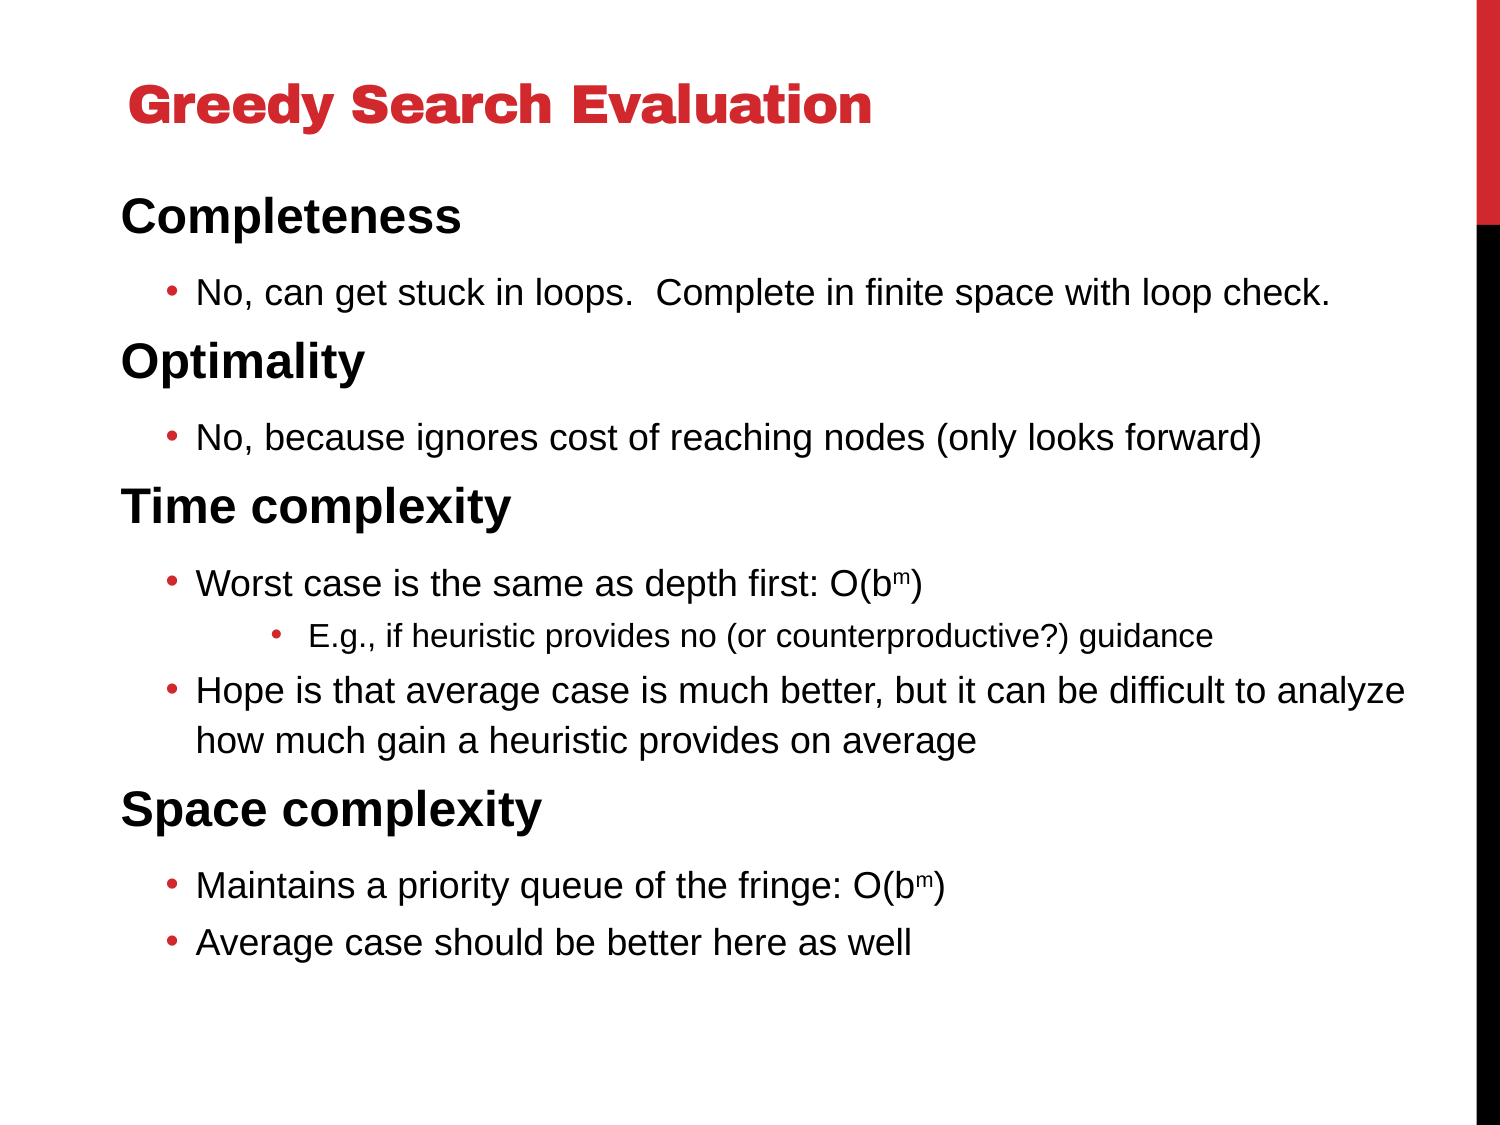

# Greedy Search Evaluation
Completeness
No, can get stuck in loops.  Complete in finite space with loop check.
Optimality
No, because ignores cost of reaching nodes (only looks forward)
Time complexity
Worst case is the same as depth first: O(bm)
E.g., if heuristic provides no (or counterproductive?) guidance
Hope is that average case is much better, but it can be difficult to analyze how much gain a heuristic provides on average
Space complexity
Maintains a priority queue of the fringe: O(bm)
Average case should be better here as well